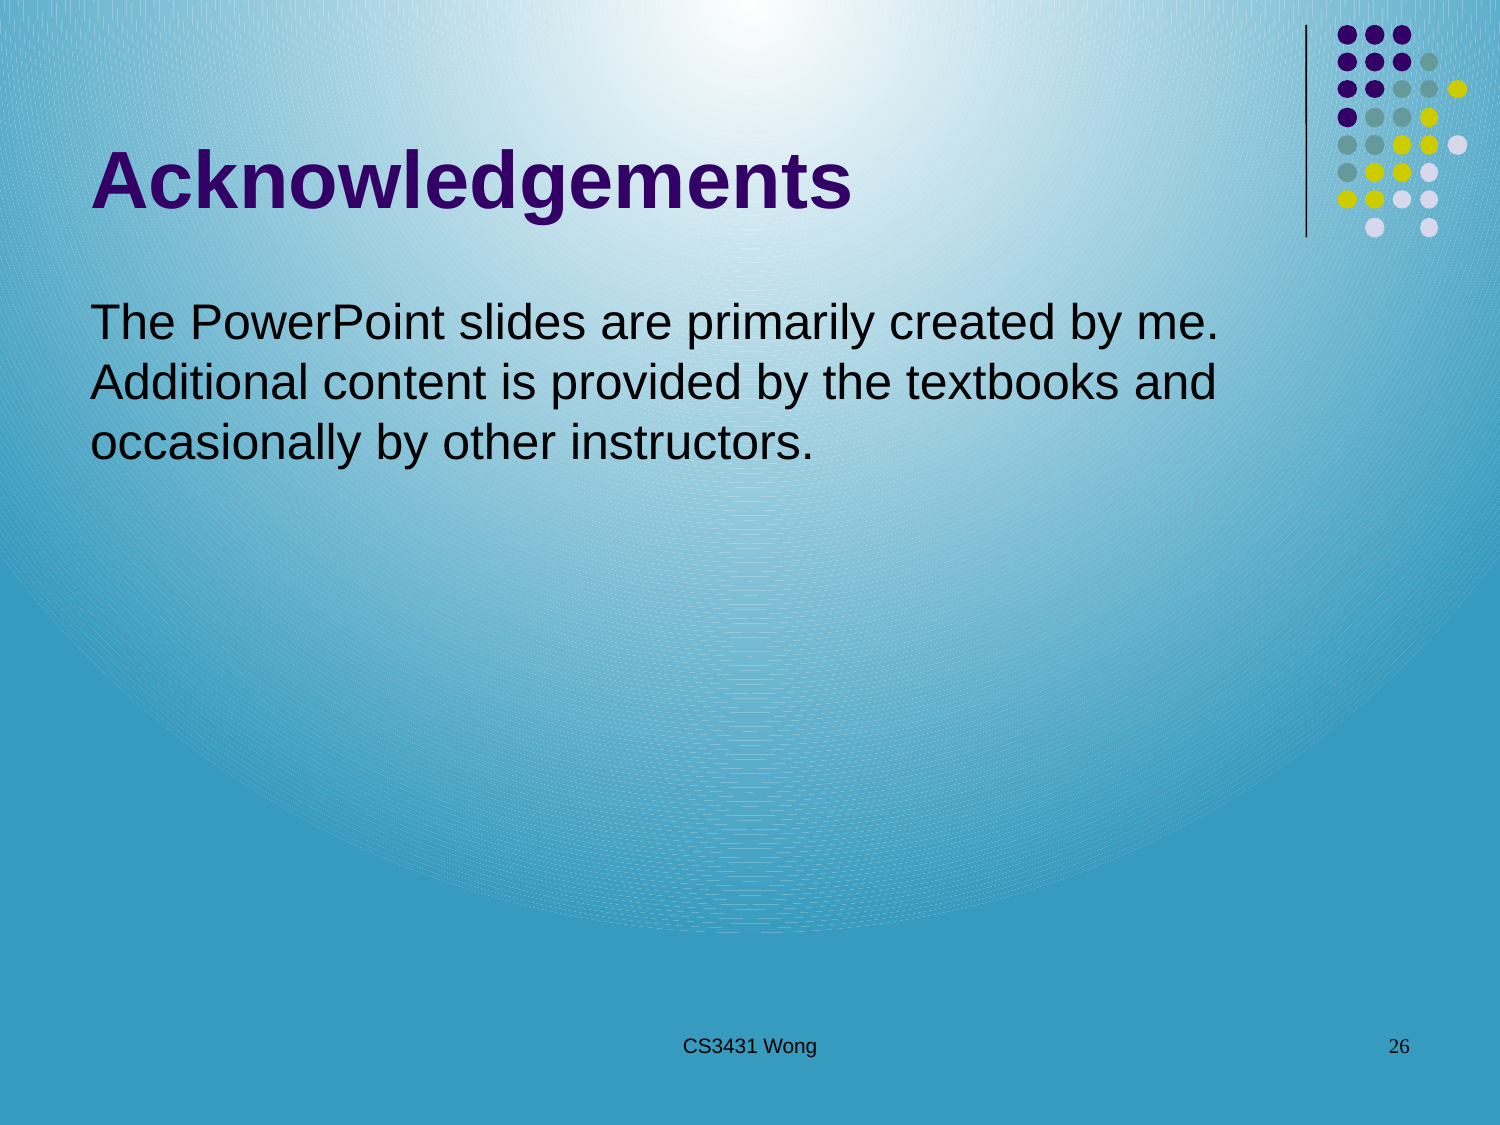

# Acknowledgements
The PowerPoint slides are primarily created by me. Additional content is provided by the textbooks and occasionally by other instructors.
CS3431 Wong
26